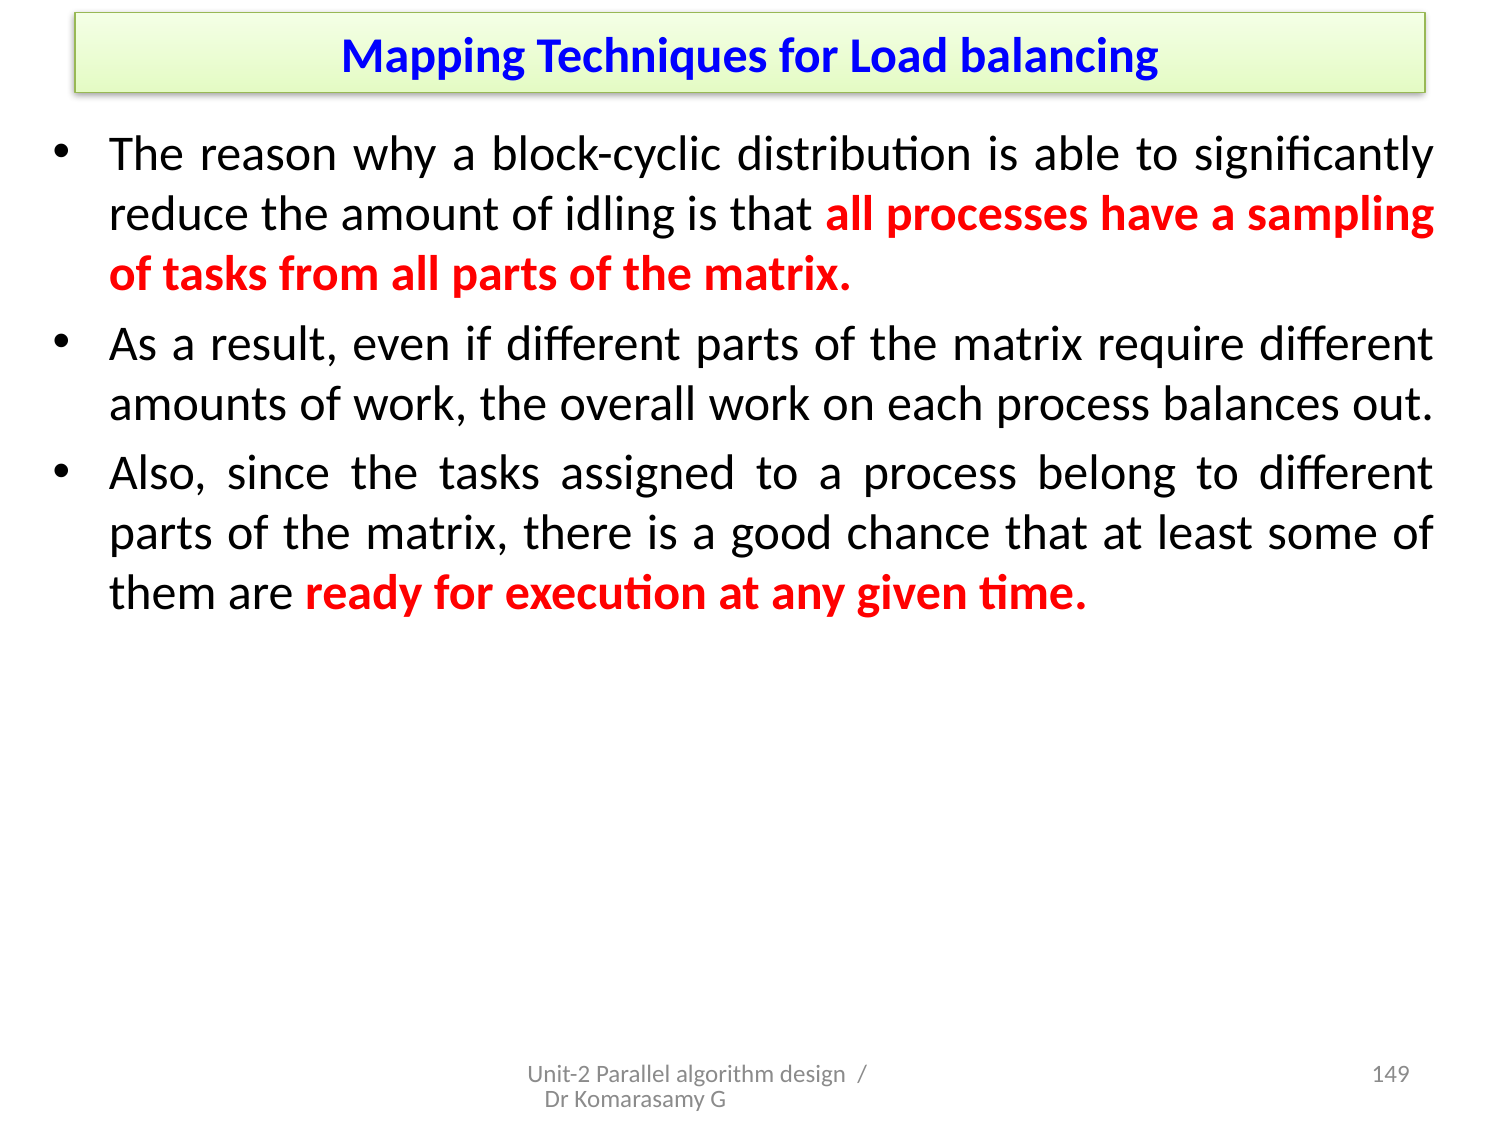

# Mapping Techniques for Load balancing
The reason why a block-cyclic distribution is able to significantly reduce the amount of idling is that all processes have a sampling of tasks from all parts of the matrix.
As a result, even if different parts of the matrix require different amounts of work, the overall work on each process balances out.
Also, since the tasks assigned to a process belong to different parts of the matrix, there is a good chance that at least some of them are ready for execution at any given time.
Unit-2 Parallel algorithm design  /                     Dr Komarasamy G
149